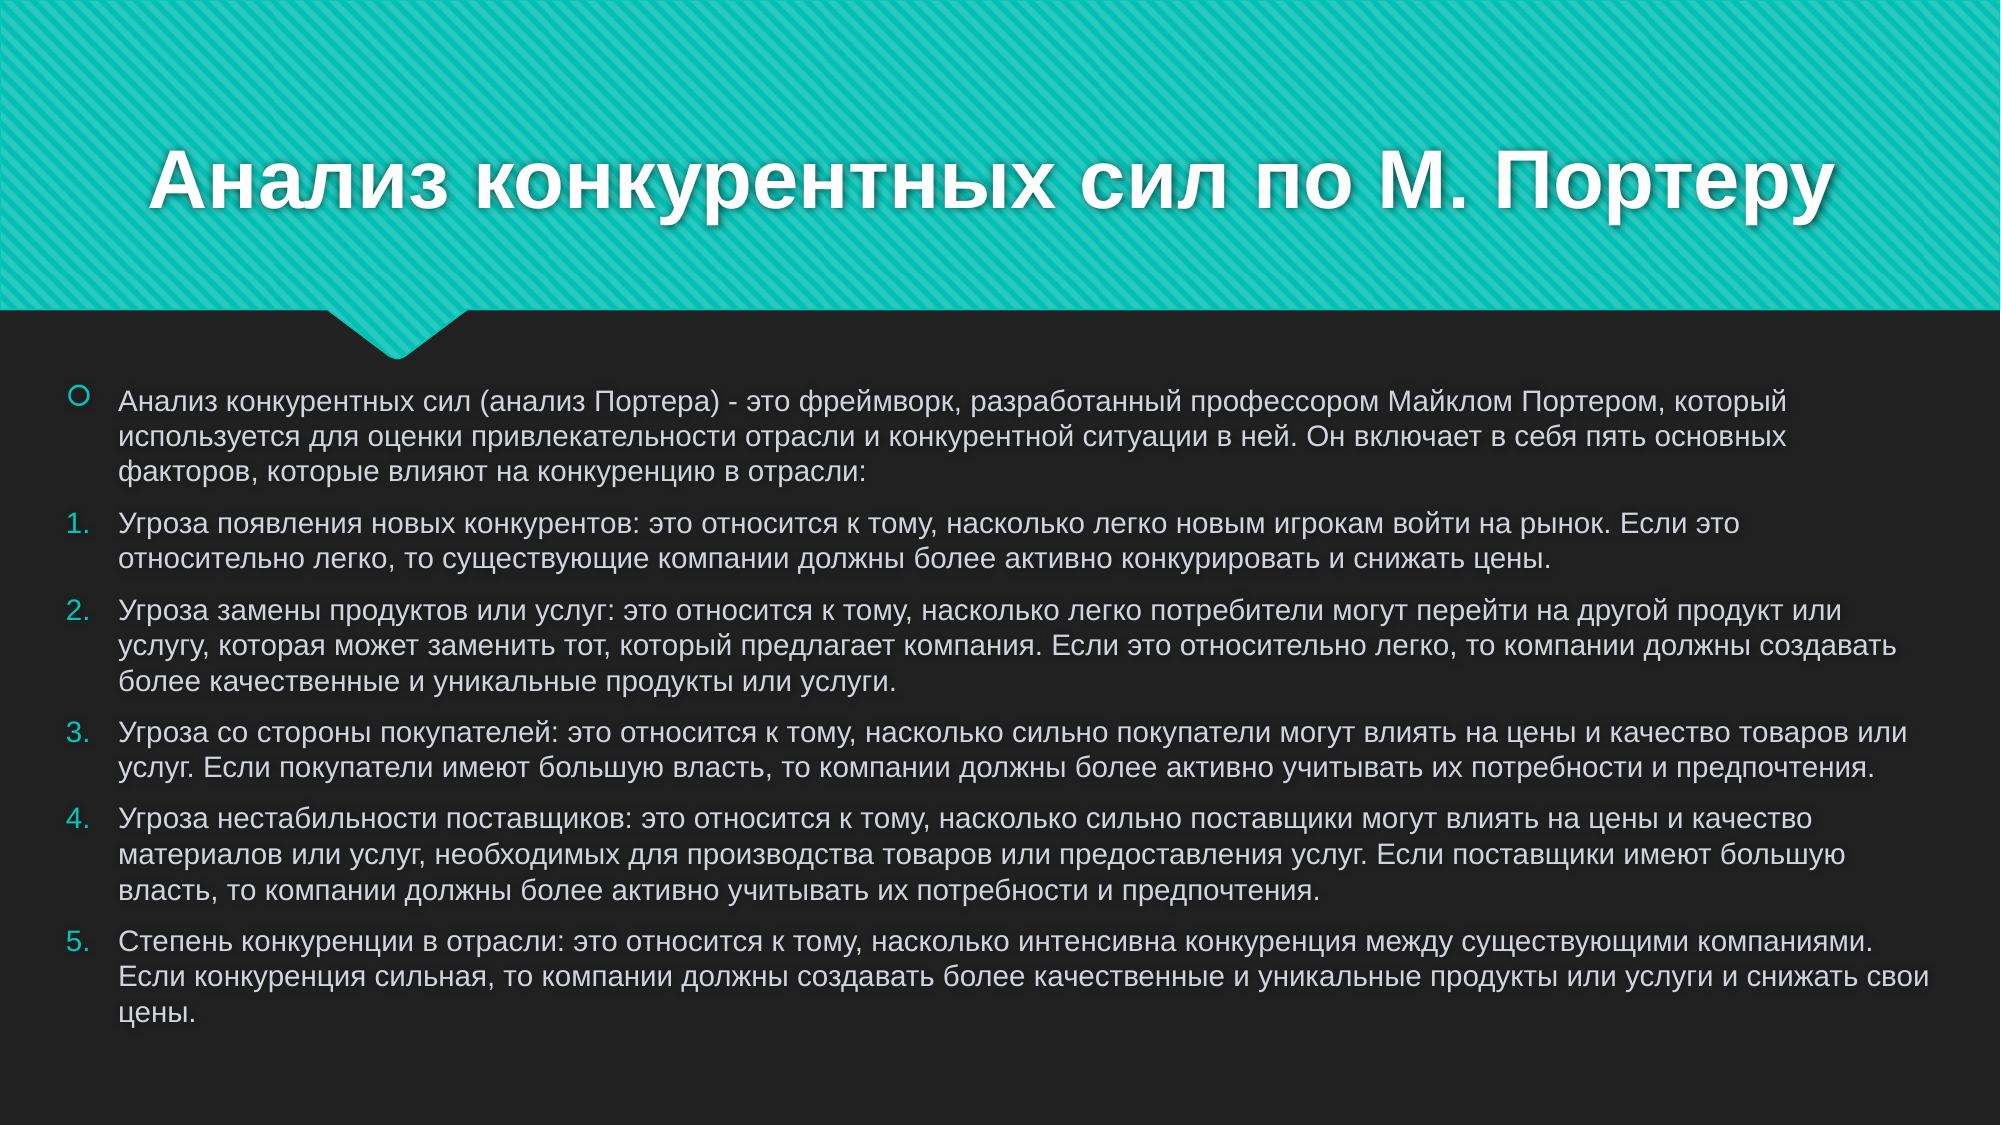

# Анализ конкурентных сил по М. Портеру
Анализ конкурентных сил (анализ Портера) - это фреймворк, разработанный профессором Майклом Портером, который используется для оценки привлекательности отрасли и конкурентной ситуации в ней. Он включает в себя пять основных факторов, которые влияют на конкуренцию в отрасли:
Угроза появления новых конкурентов: это относится к тому, насколько легко новым игрокам войти на рынок. Если это относительно легко, то существующие компании должны более активно конкурировать и снижать цены.
Угроза замены продуктов или услуг: это относится к тому, насколько легко потребители могут перейти на другой продукт или услугу, которая может заменить тот, который предлагает компания. Если это относительно легко, то компании должны создавать более качественные и уникальные продукты или услуги.
Угроза со стороны покупателей: это относится к тому, насколько сильно покупатели могут влиять на цены и качество товаров или услуг. Если покупатели имеют большую власть, то компании должны более активно учитывать их потребности и предпочтения.
Угроза нестабильности поставщиков: это относится к тому, насколько сильно поставщики могут влиять на цены и качество материалов или услуг, необходимых для производства товаров или предоставления услуг. Если поставщики имеют большую власть, то компании должны более активно учитывать их потребности и предпочтения.
Степень конкуренции в отрасли: это относится к тому, насколько интенсивна конкуренция между существующими компаниями. Если конкуренция сильная, то компании должны создавать более качественные и уникальные продукты или услуги и снижать свои цены.